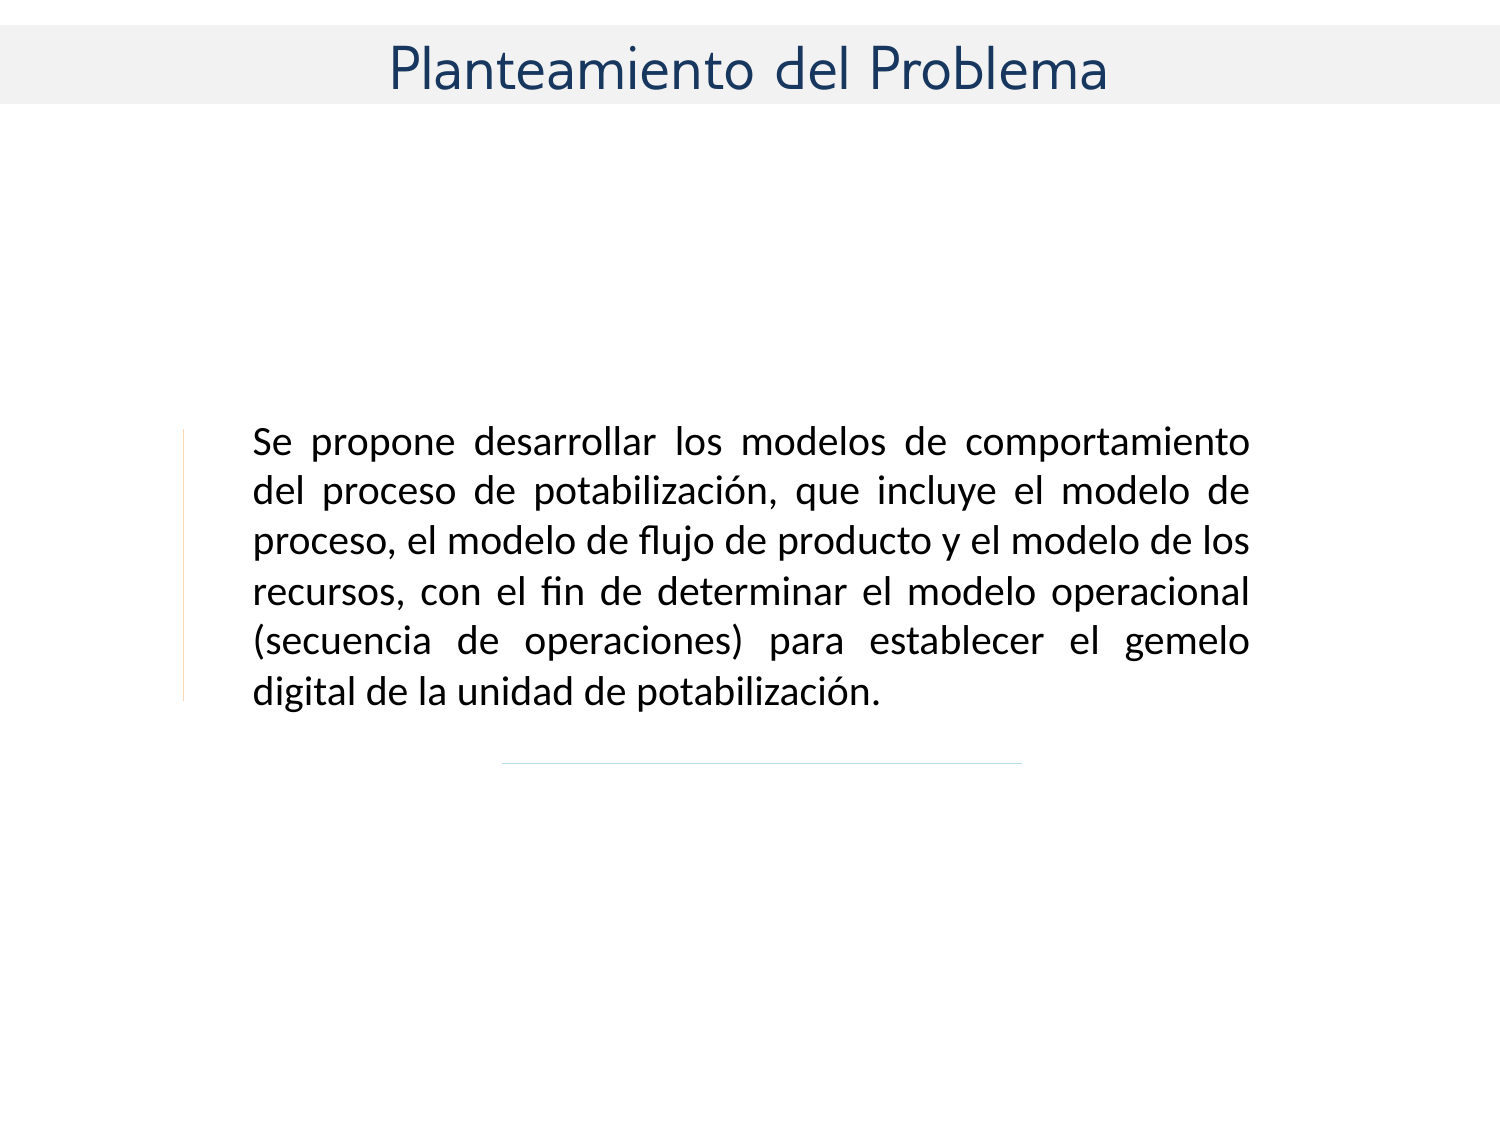

Planteamiento del Problema
Se propone desarrollar los modelos de comportamiento del proceso de potabilización, que incluye el modelo de proceso, el modelo de flujo de producto y el modelo de los recursos, con el fin de determinar el modelo operacional (secuencia de operaciones) para establecer el gemelo digital de la unidad de potabilización.